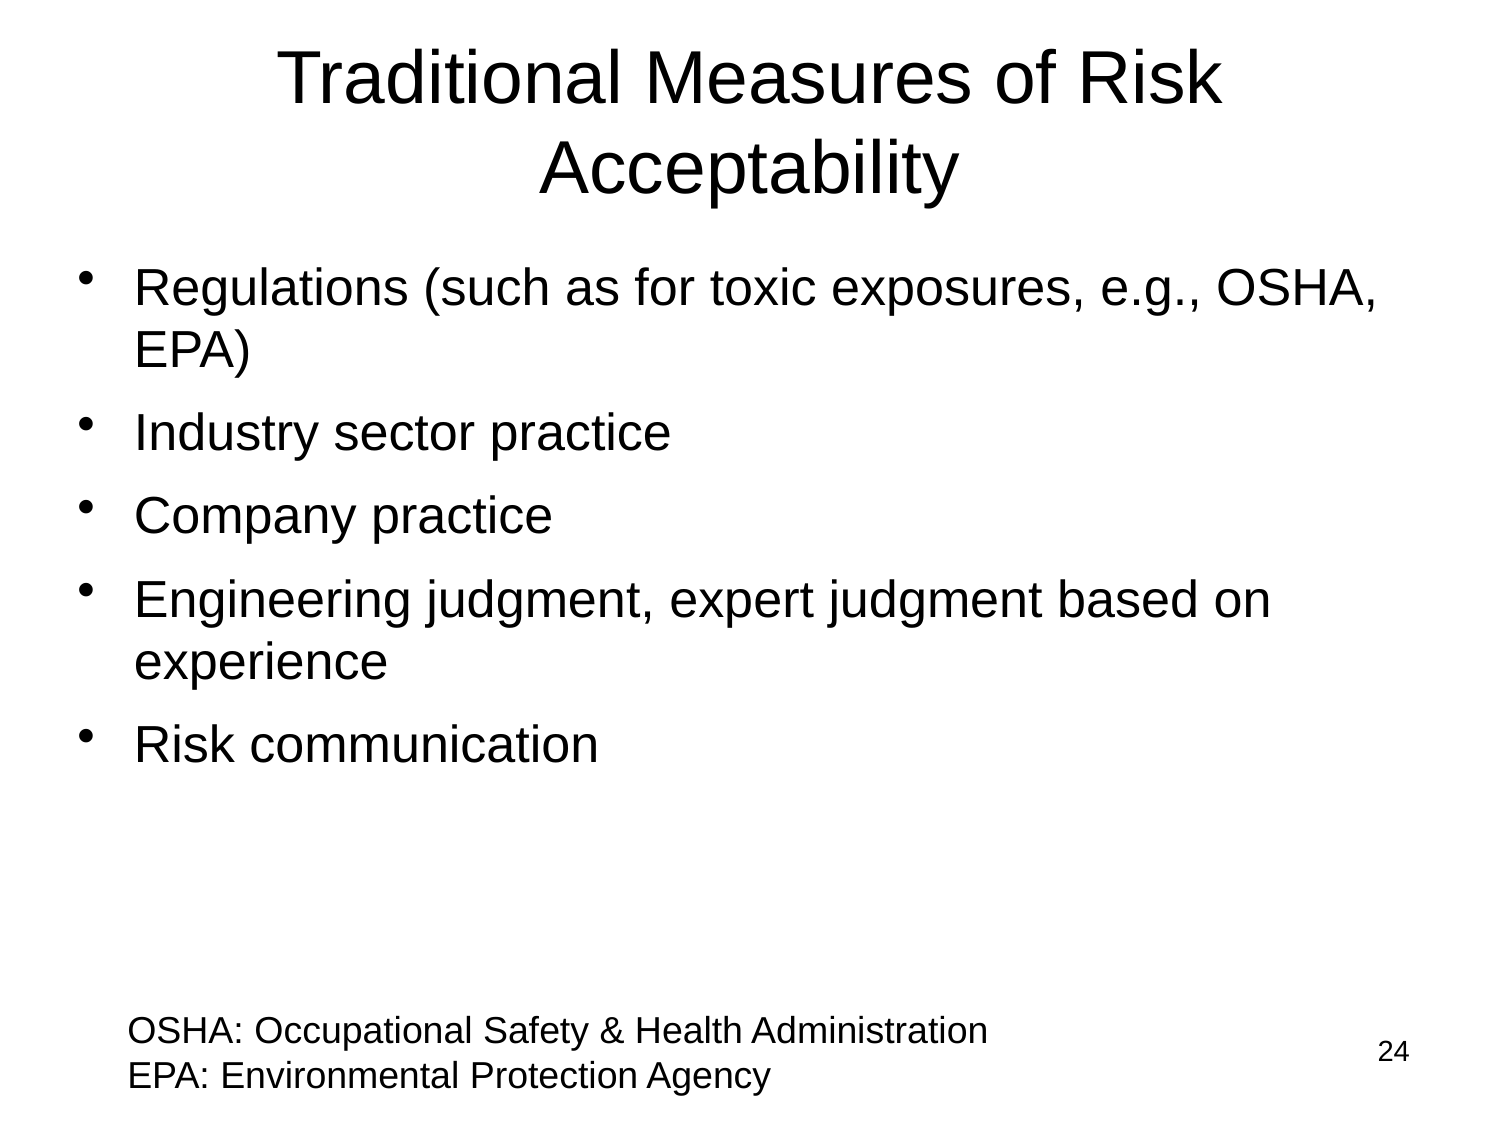

# Traditional Measures of Risk Acceptability
Regulations (such as for toxic exposures, e.g., OSHA, EPA)
Industry sector practice
Company practice
Engineering judgment, expert judgment based on experience
Risk communication

OSHA: Occupational Safety & Health Administration
EPA: Environmental Protection Agency
24